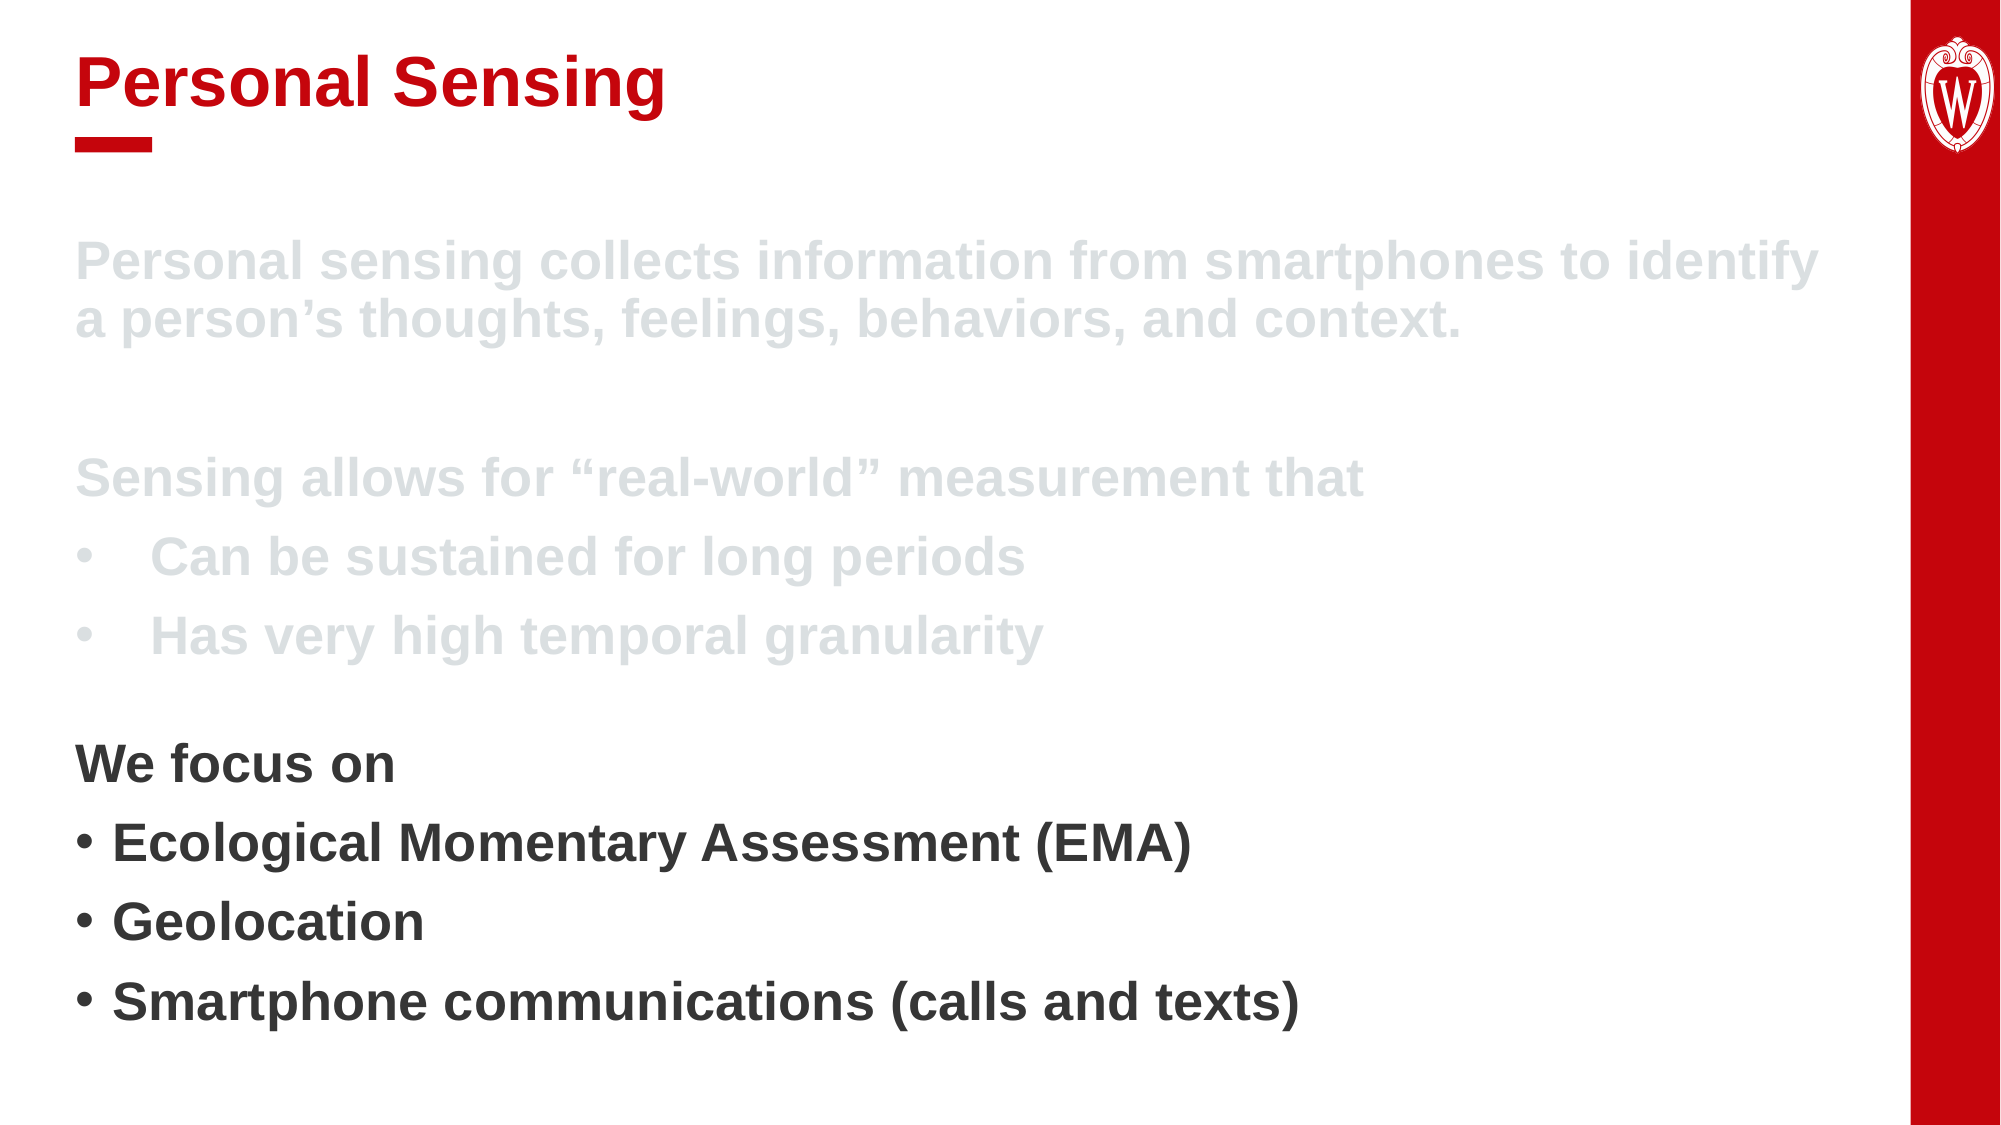

# Personal Sensing
Personal sensing collects information from smartphones to identify a person’s thoughts, feelings, behaviors, and context.

Sensing allows for “real-world” measurement that
Can be sustained for long periods
Has very high temporal granularity

We focus on
Ecological Momentary Assessment (EMA)
Geolocation
Smartphone communications (calls and texts)